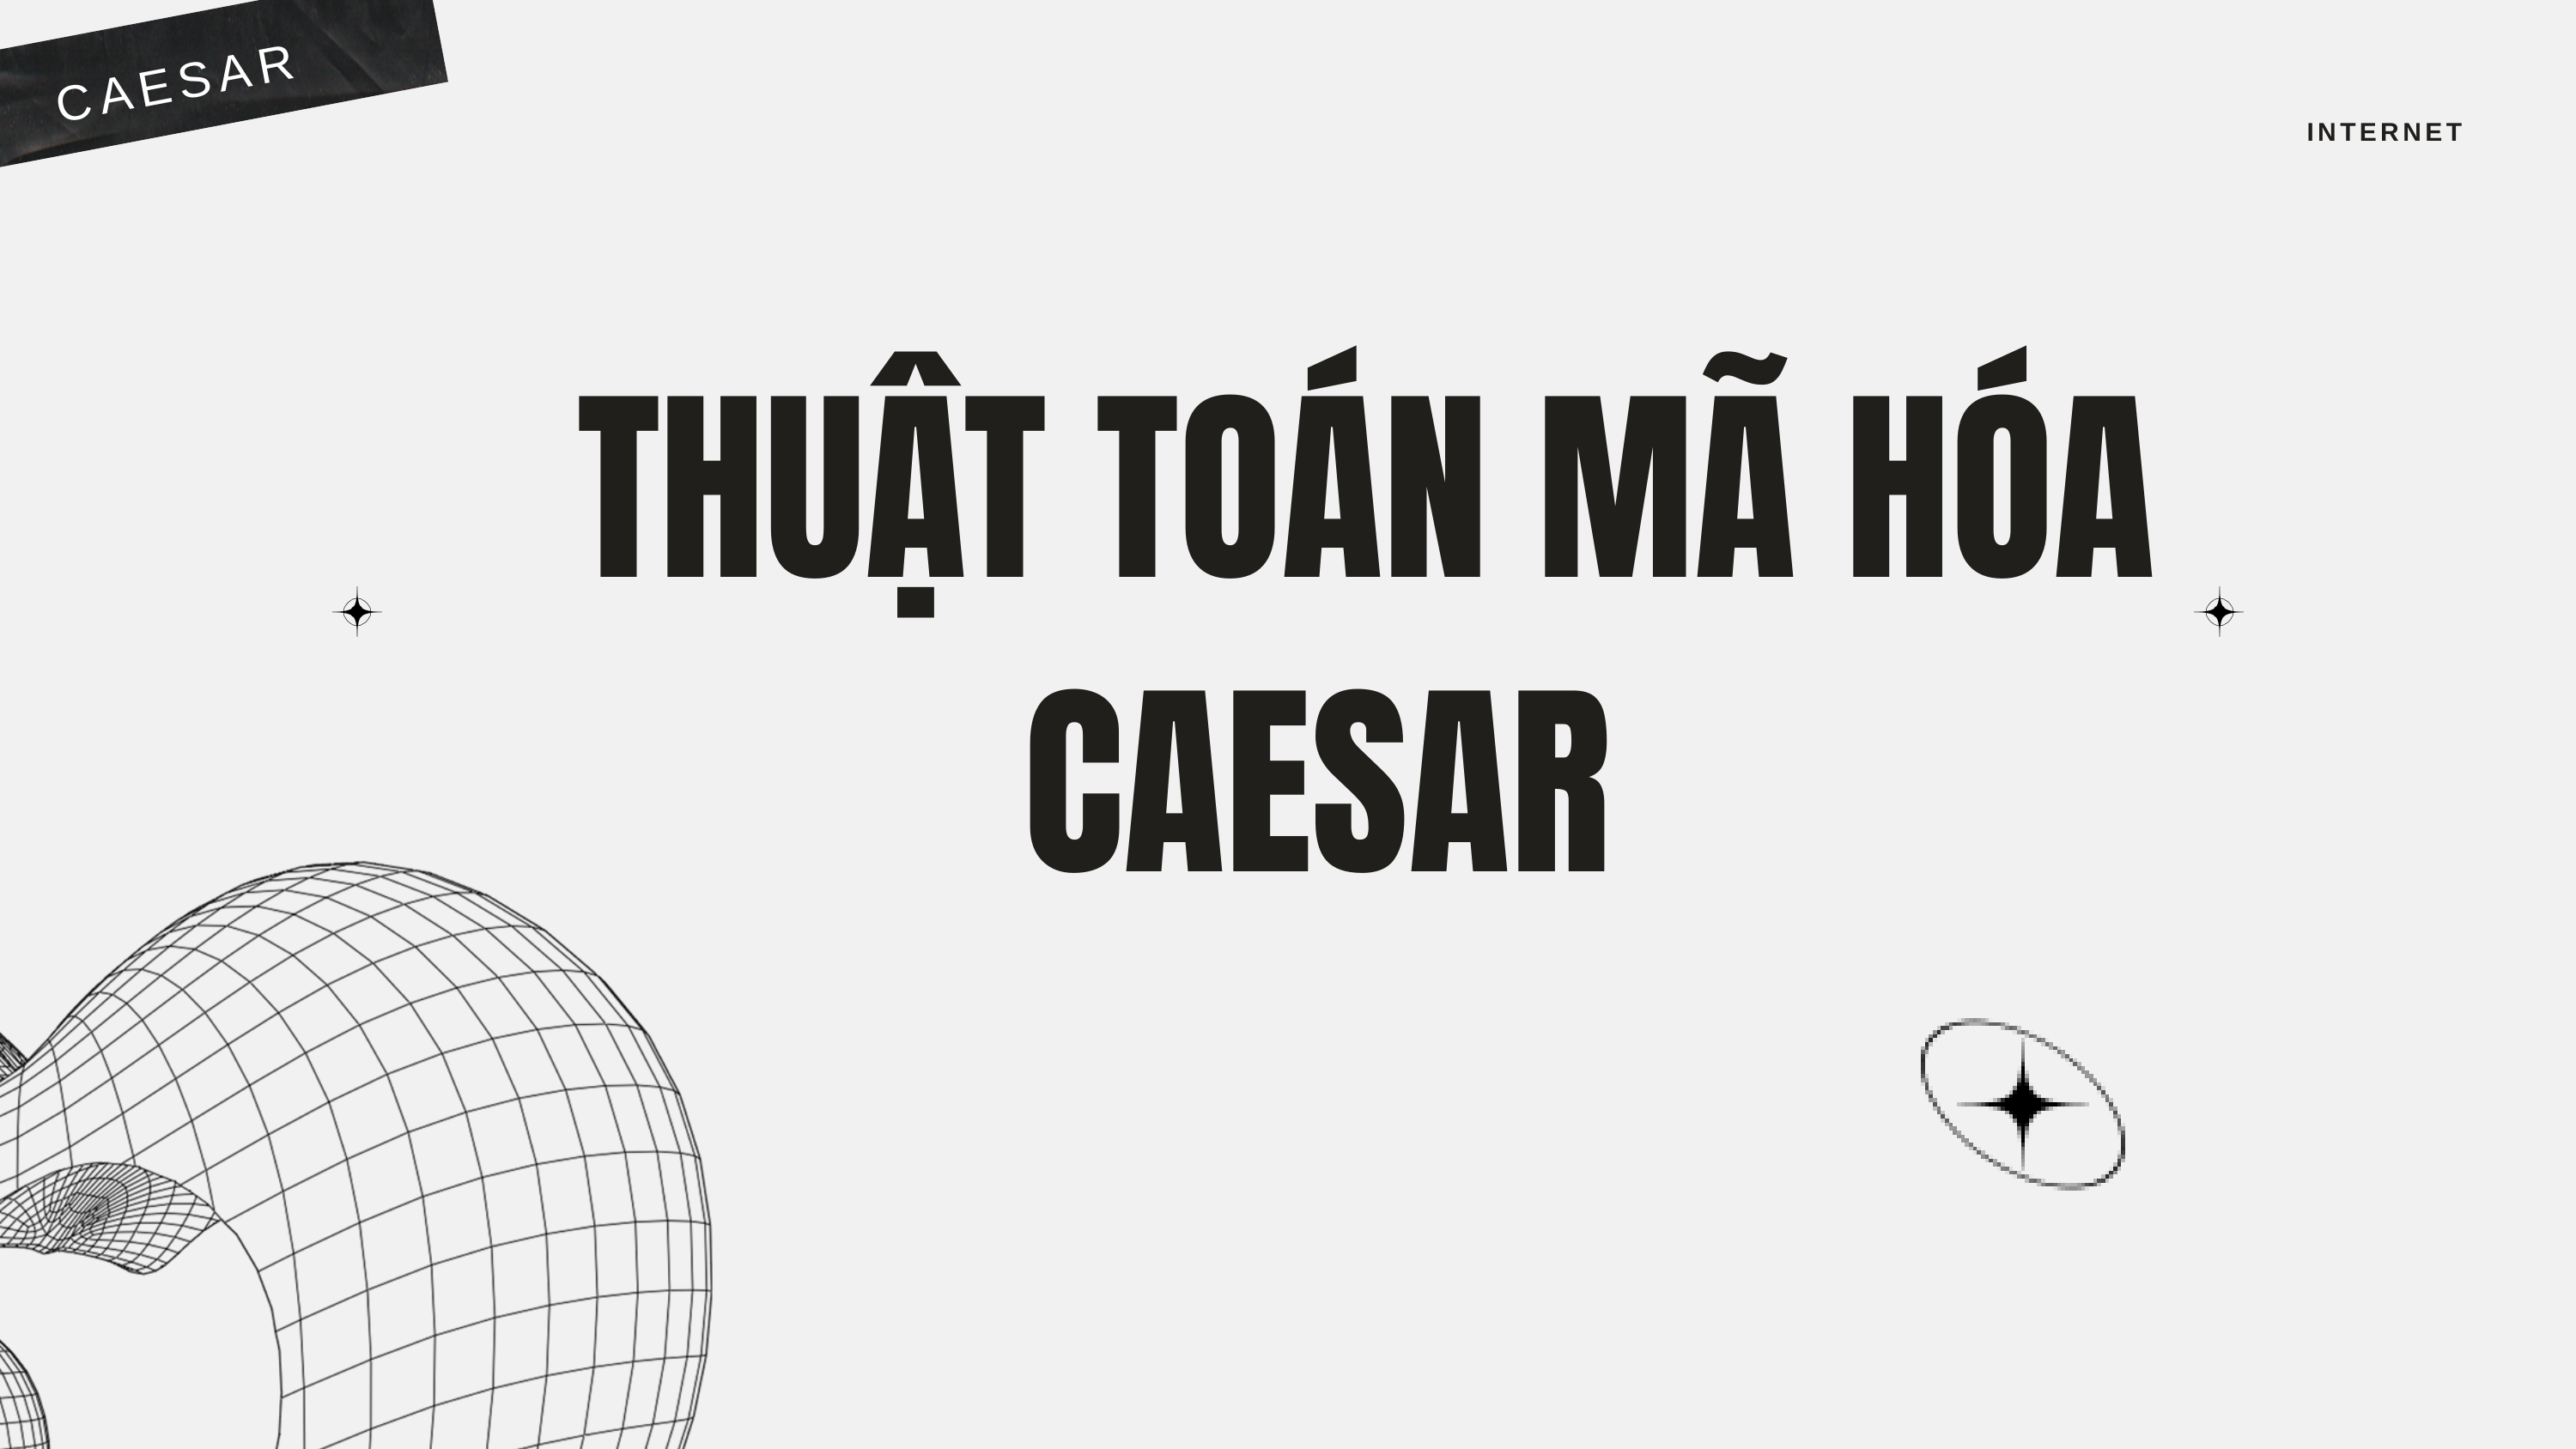

CAESAR
INTERNET
THUẬT TOÁN MÃ HÓA CAESAR